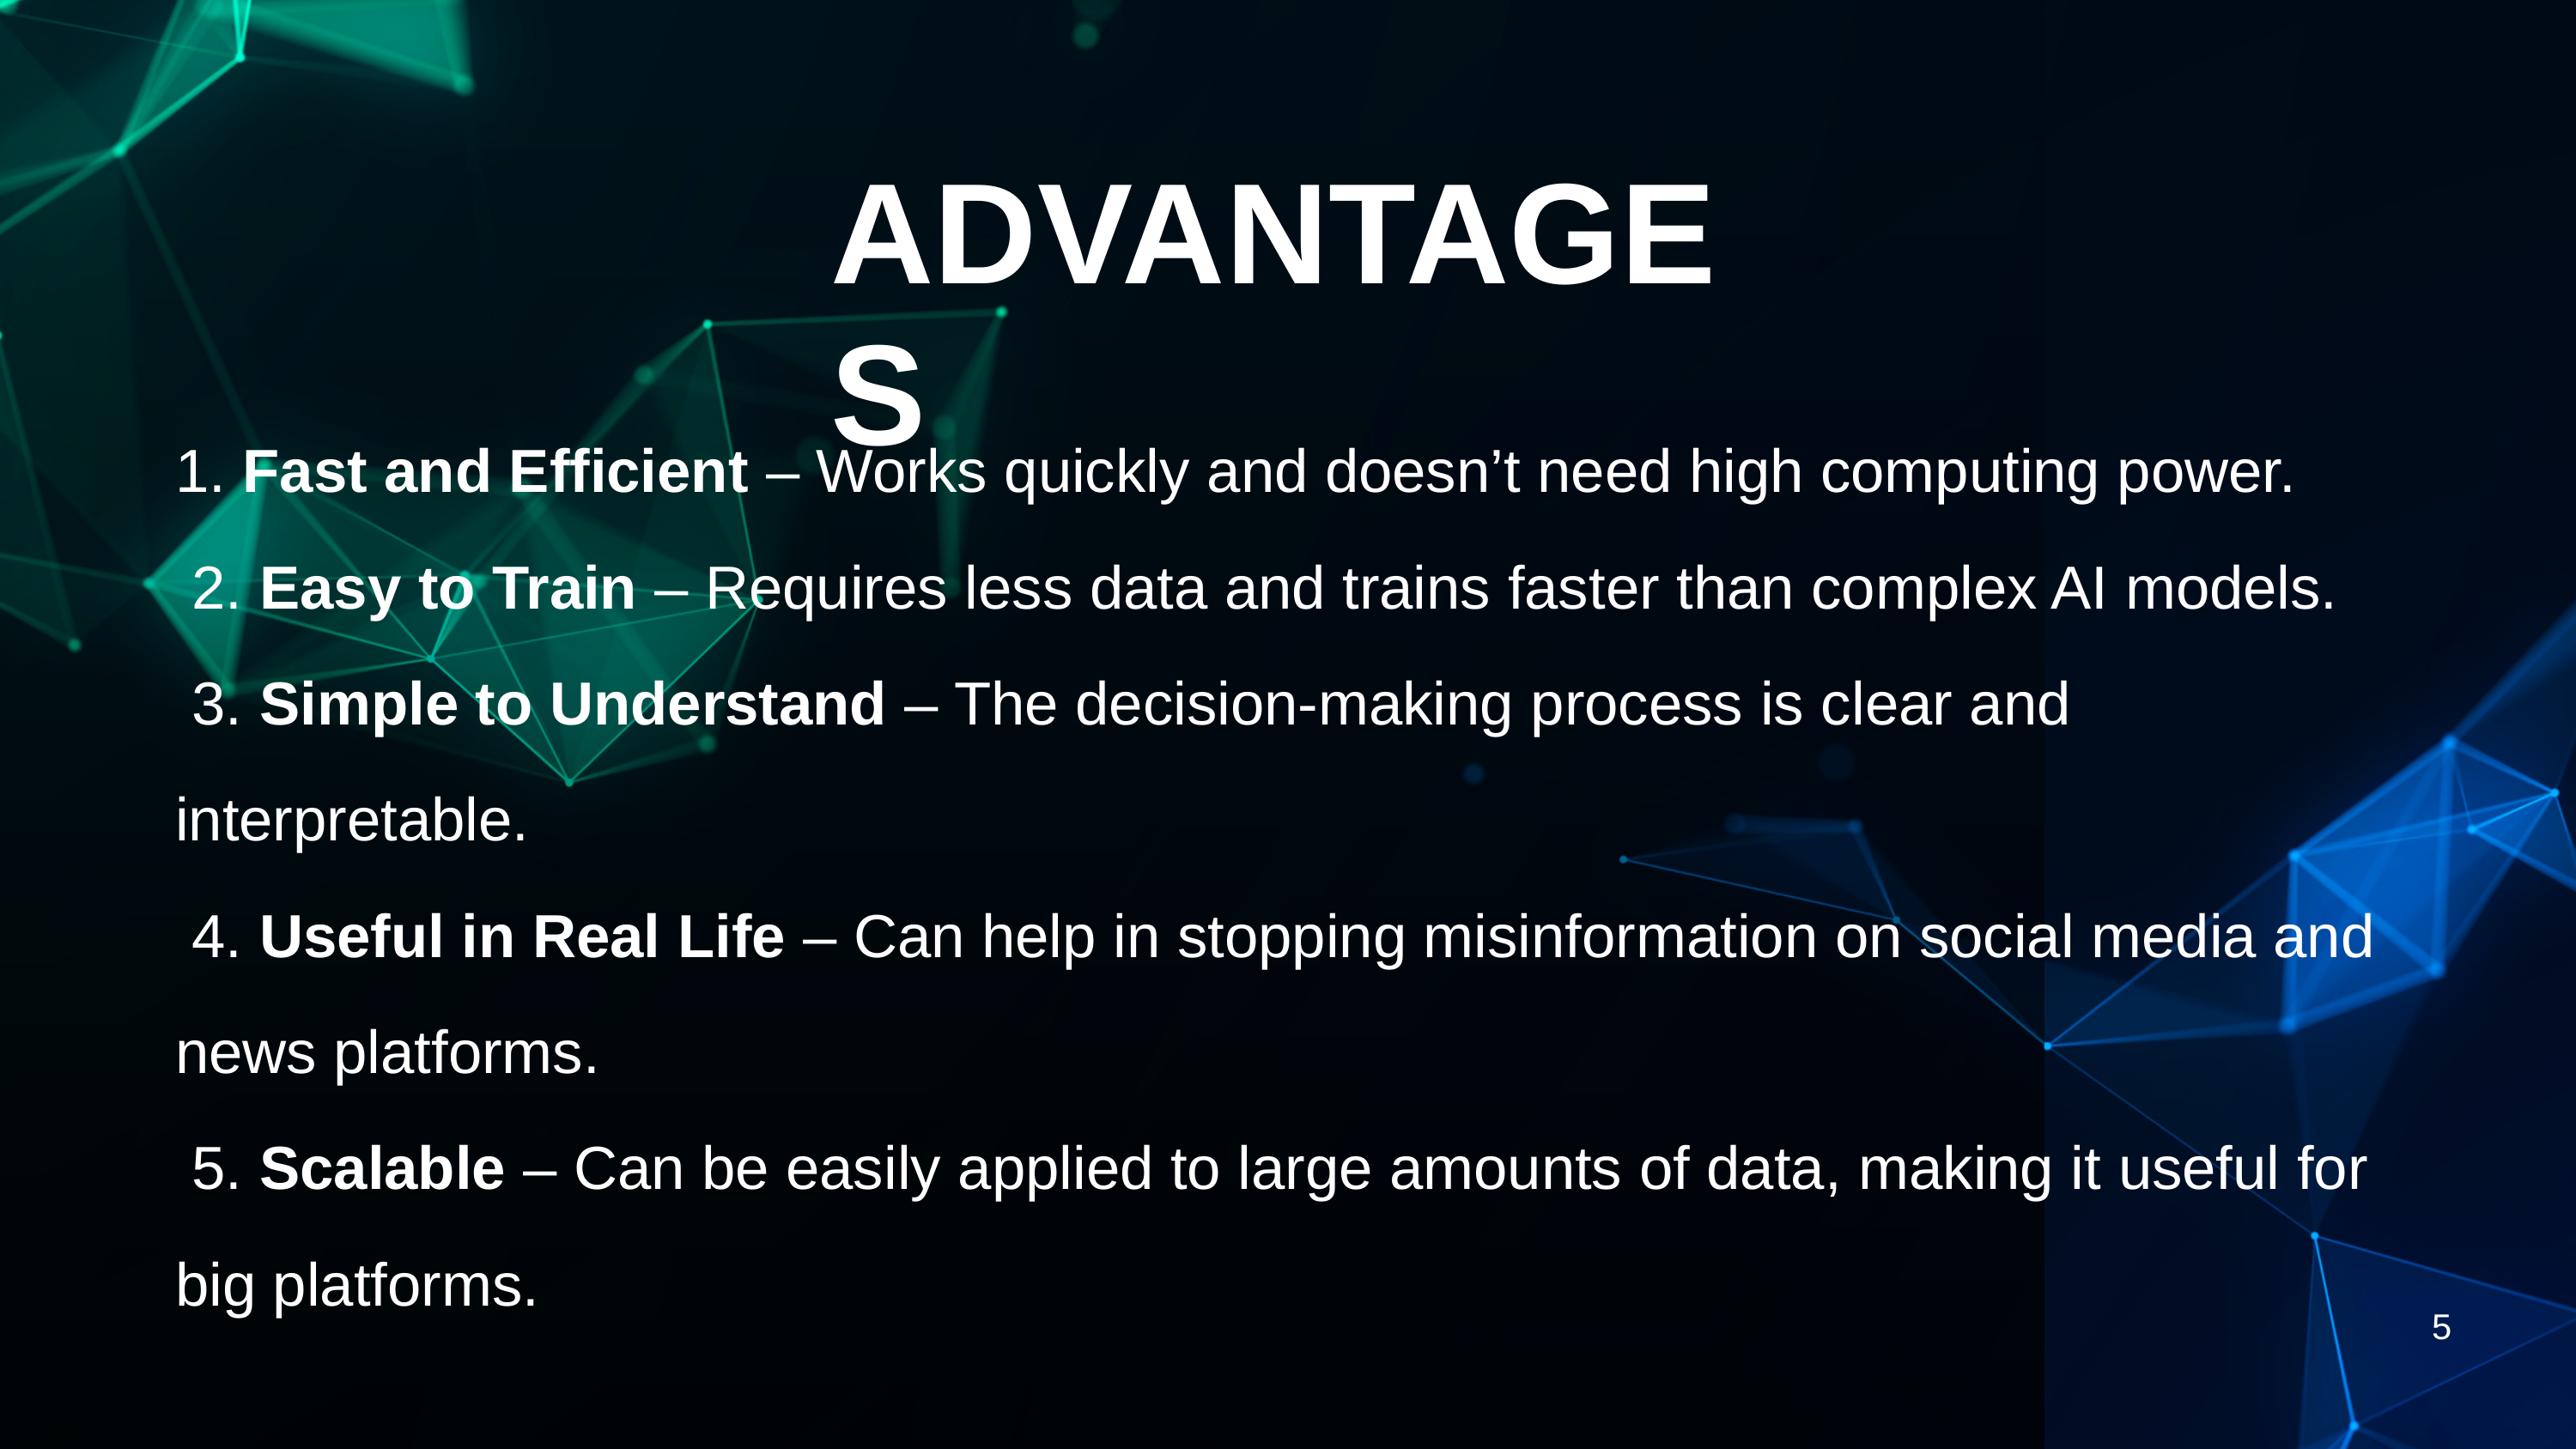

ADVANTAGES
1. Fast and Efficient – Works quickly and doesn’t need high computing power.
 2. Easy to Train – Requires less data and trains faster than complex AI models.
 3. Simple to Understand – The decision-making process is clear and interpretable.
 4. Useful in Real Life – Can help in stopping misinformation on social media and news platforms.
 5. Scalable – Can be easily applied to large amounts of data, making it useful for big platforms.
5